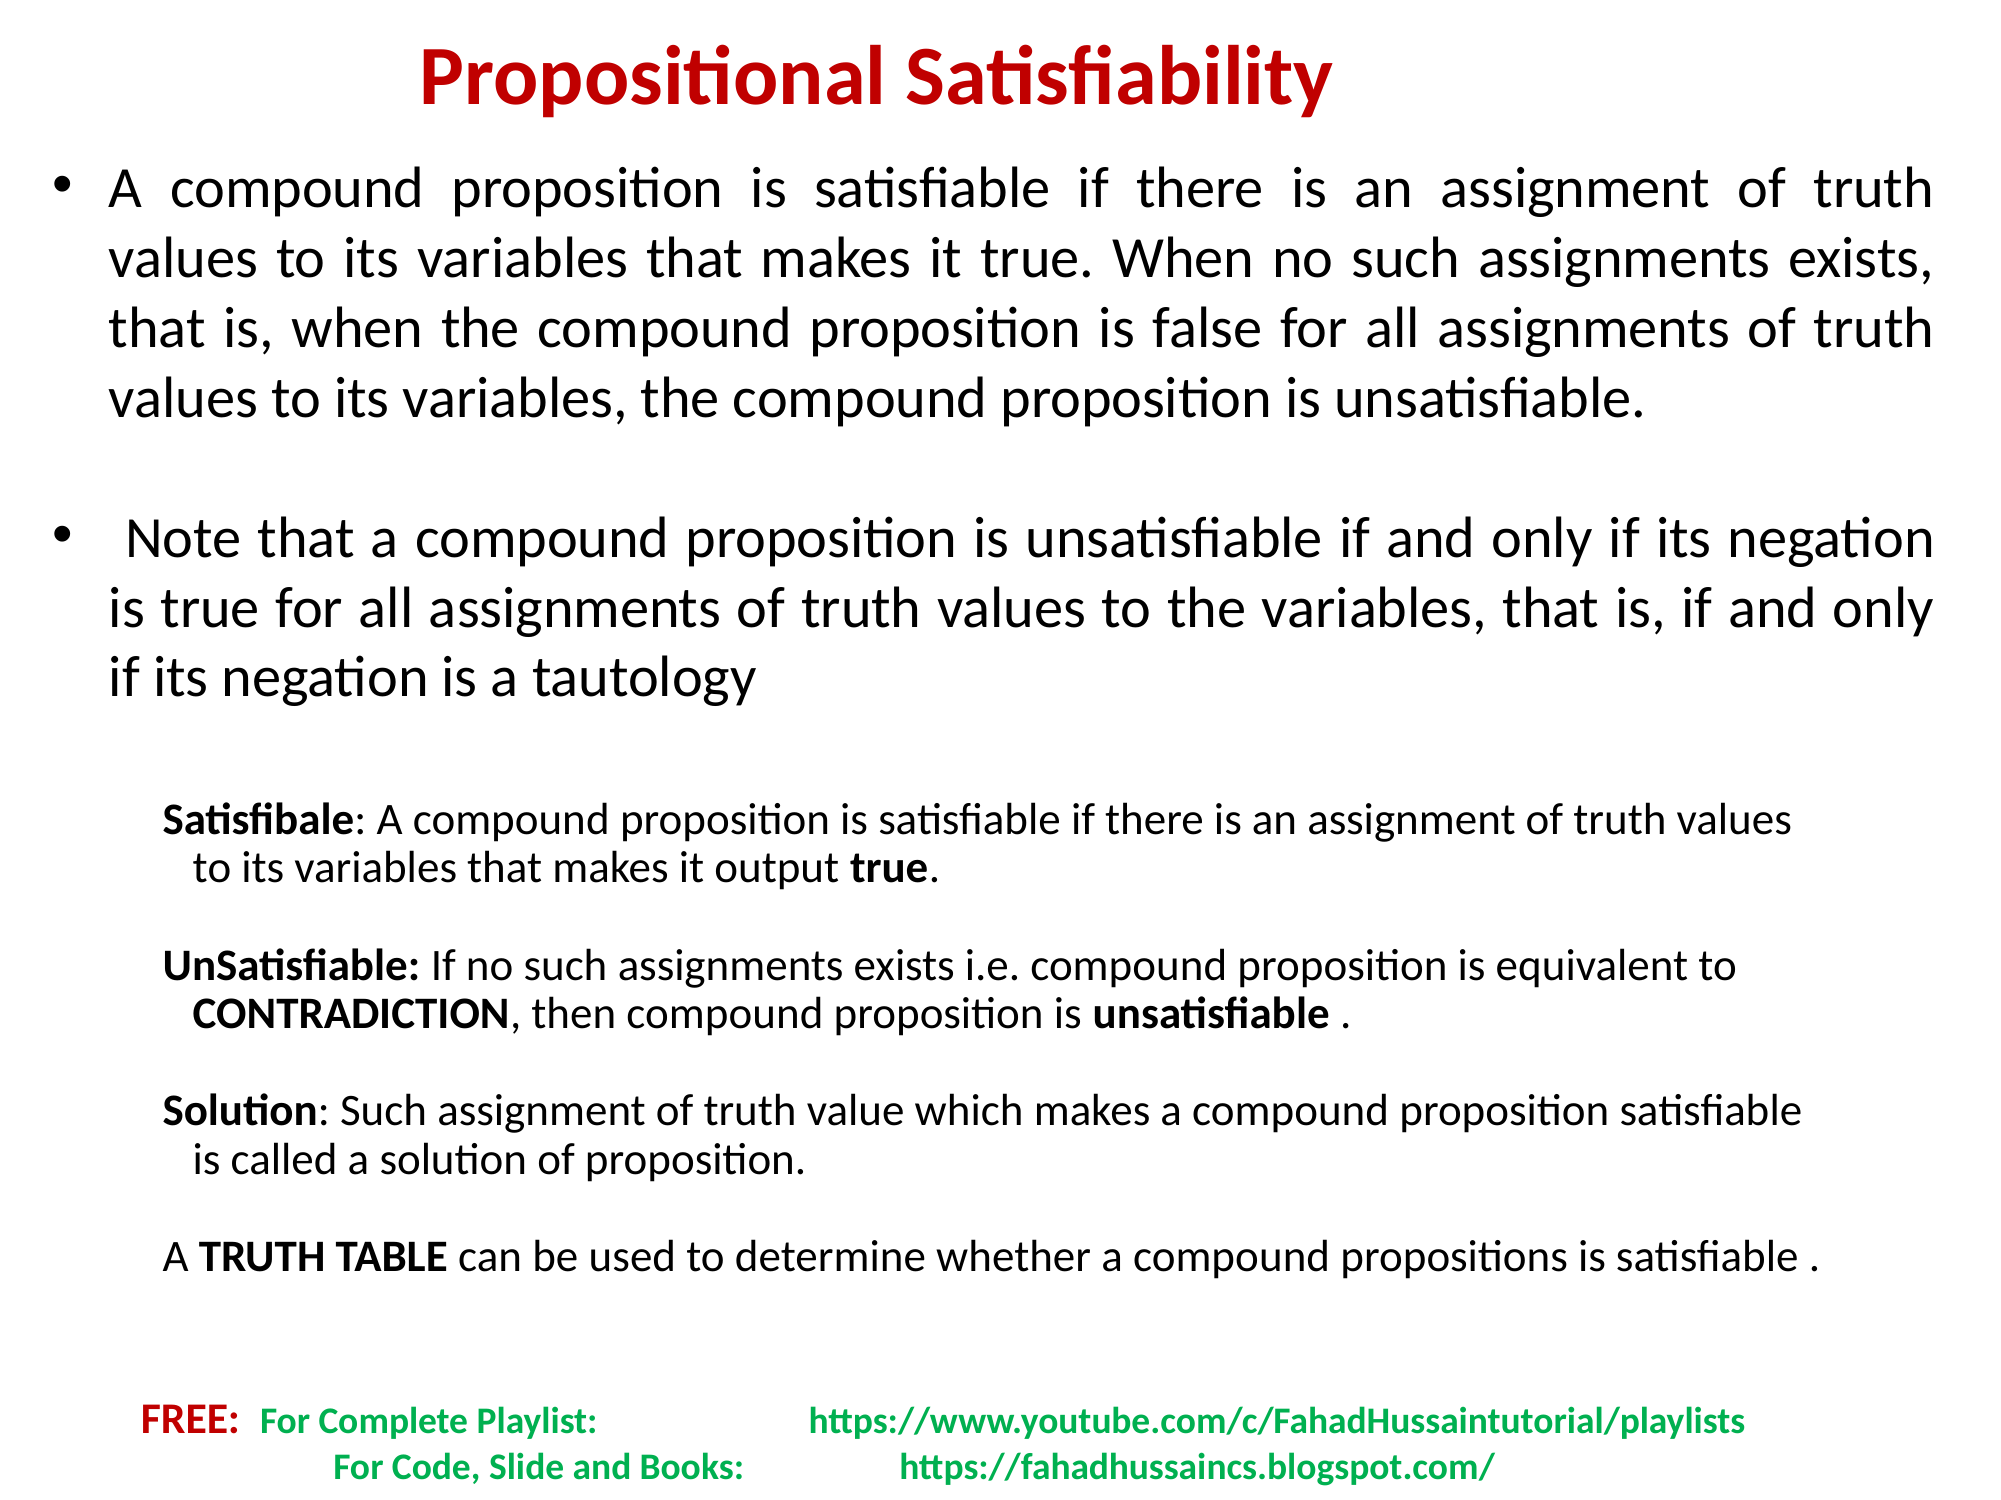

Propositional Satisfiability
A compound proposition is satisfiable if there is an assignment of truth values to its variables that makes it true. When no such assignments exists, that is, when the compound proposition is false for all assignments of truth values to its variables, the compound proposition is unsatisfiable.

 Note that a compound proposition is unsatisfiable if and only if its negation is true for all assignments of truth values to the variables, that is, if and only if its negation is a tautology
Satisfibale: A compound proposition is satisfiable if there is an assignment of truth values to its variables that makes it output true.

UnSatisfiable: If no such assignments exists i.e. compound proposition is equivalent to CONTRADICTION, then compound proposition is unsatisfiable .

Solution: Such assignment of truth value which makes a compound proposition satisfiable is called a solution of proposition.

A TRUTH TABLE can be used to determine whether a compound propositions is satisfiable .
FREE:  For Complete Playlist: 	        https://www.youtube.com/c/FahadHussaintutorial/playlists
	     For Code, Slide and Books:	 https://fahadhussaincs.blogspot.com/